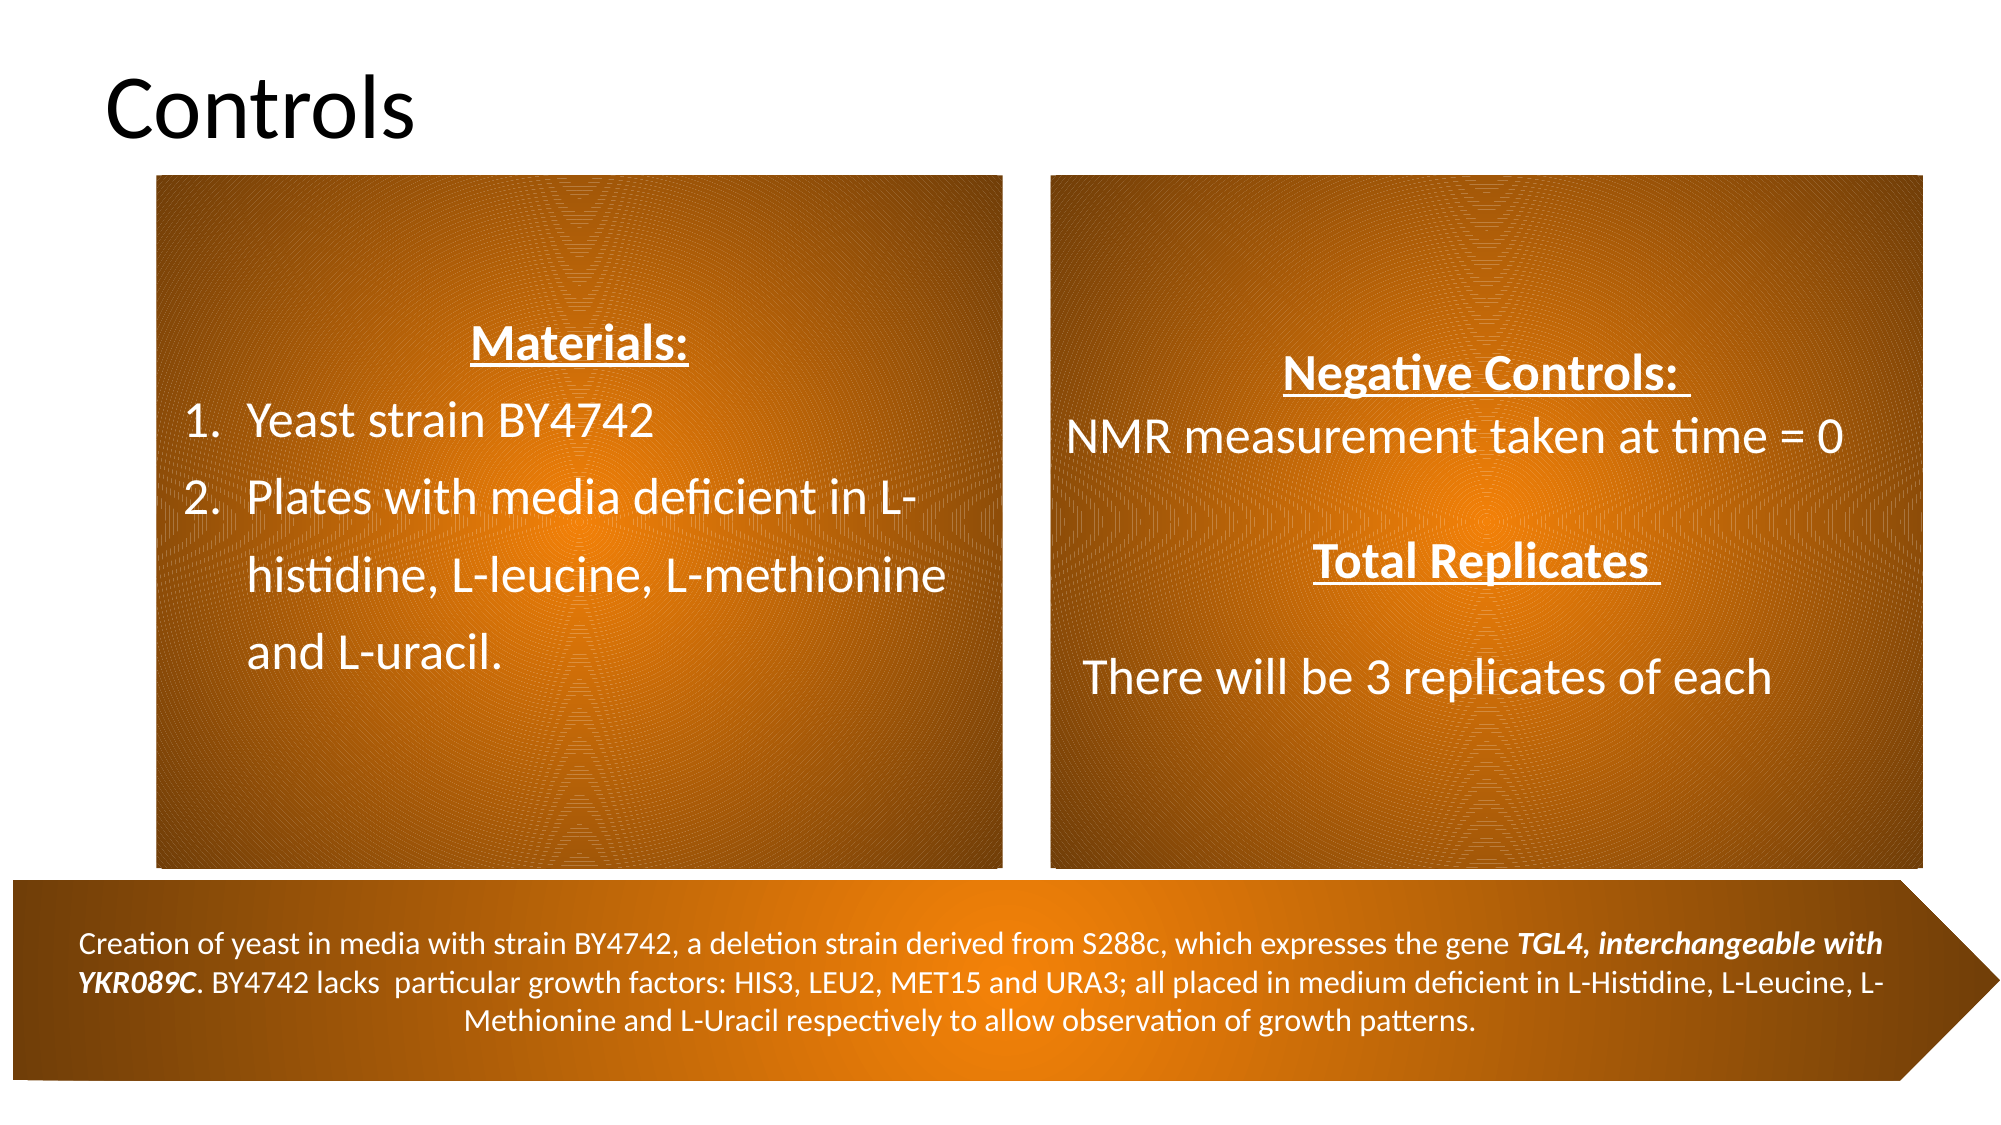

# Controls
Materials:
Yeast strain BY4742
Plates with media deficient in L-histidine, L-leucine, L-methionine and L-uracil.

Negative Controls:
NMR measurement taken at time = 0

Total Replicates
There will be 3 replicates of each
Creation of yeast in media with strain BY4742, a deletion strain derived from S288c, which expresses the gene TGL4, interchangeable with YKR089C. BY4742 lacks  particular growth factors: HIS3, LEU2, MET15 and URA3; all placed in medium deficient in L-Histidine, L-Leucine, L-Methionine and L-Uracil respectively to allow observation of growth patterns.